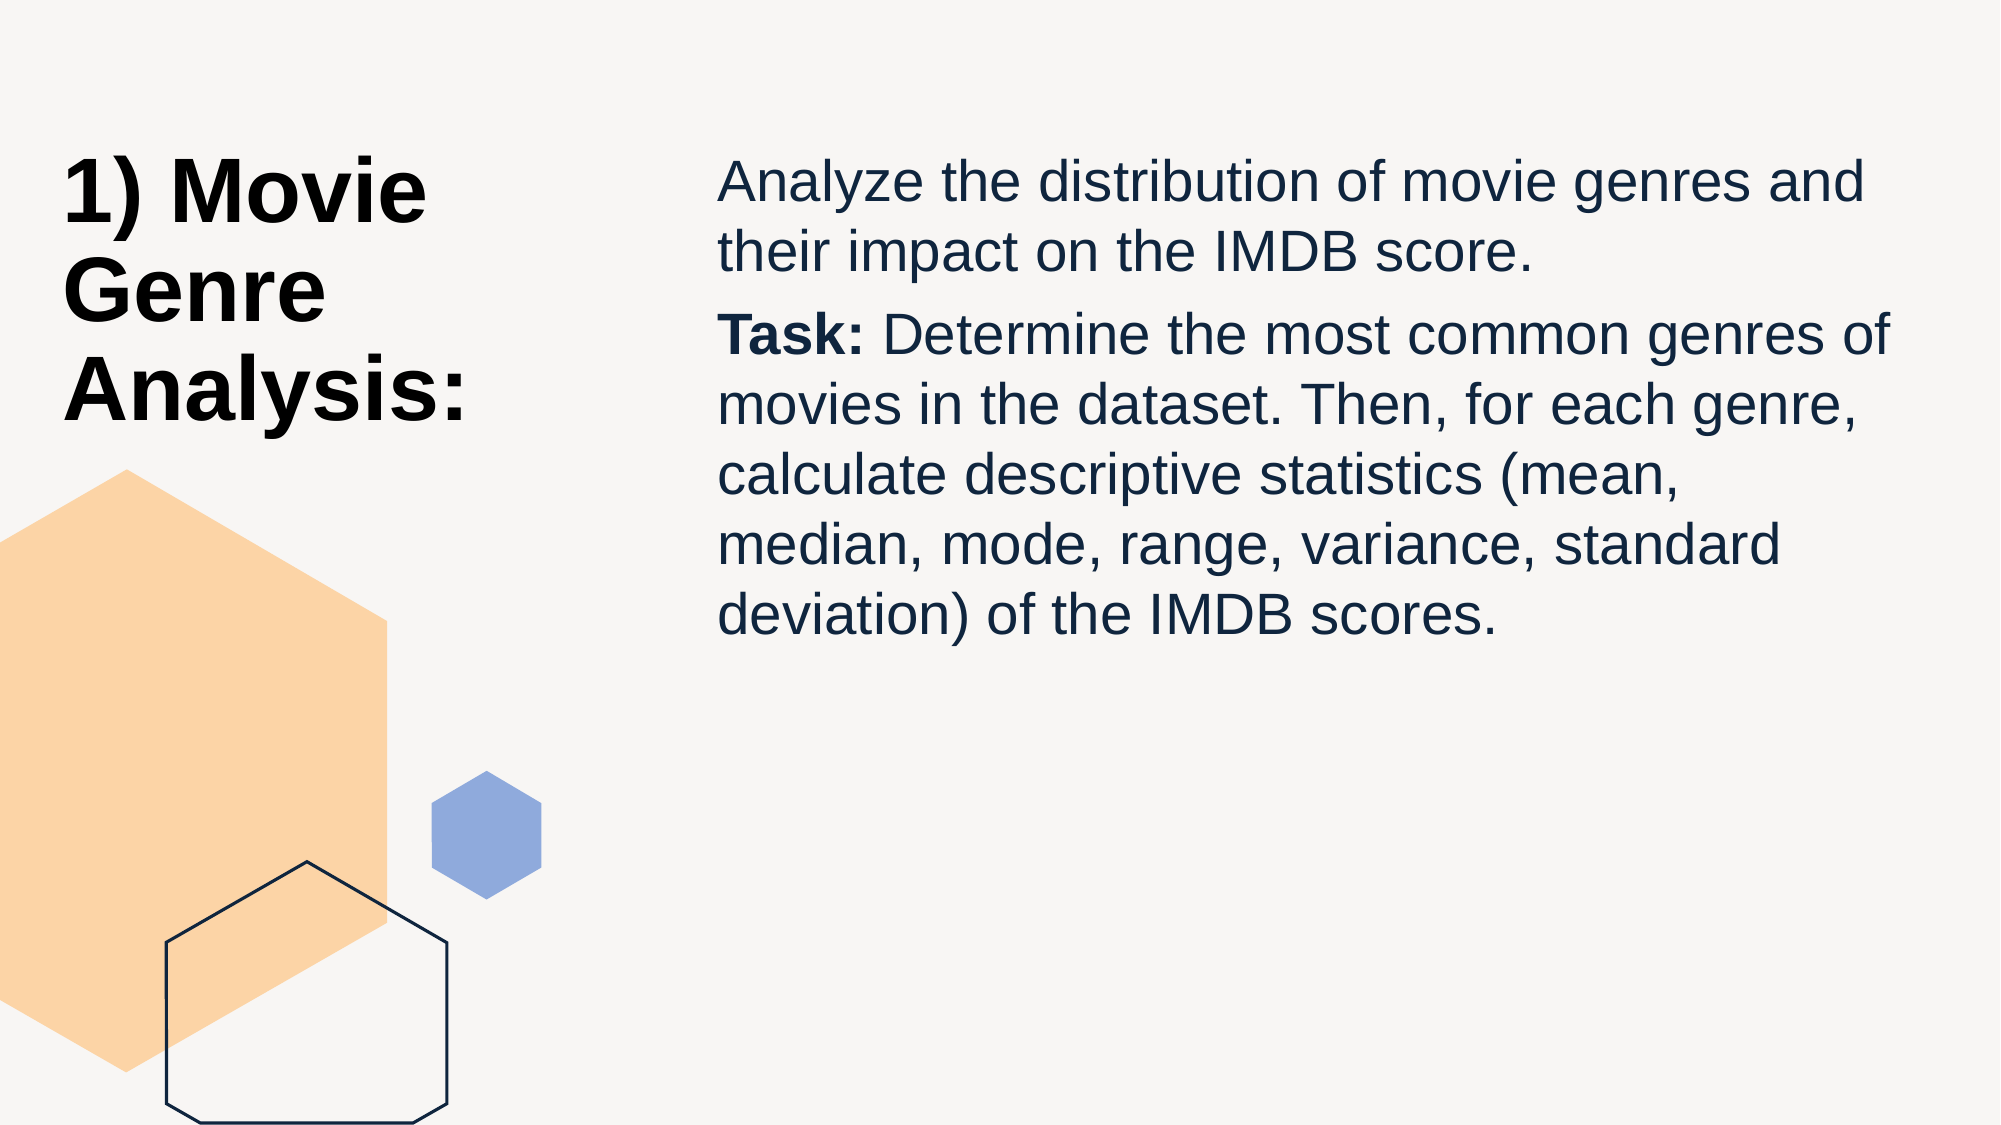

# 1) Movie Genre Analysis:
Analyze the distribution of movie genres and their impact on the IMDB score.
Task: Determine the most common genres of movies in the dataset. Then, for each genre, calculate descriptive statistics (mean, median, mode, range, variance, standard deviation) of the IMDB scores.